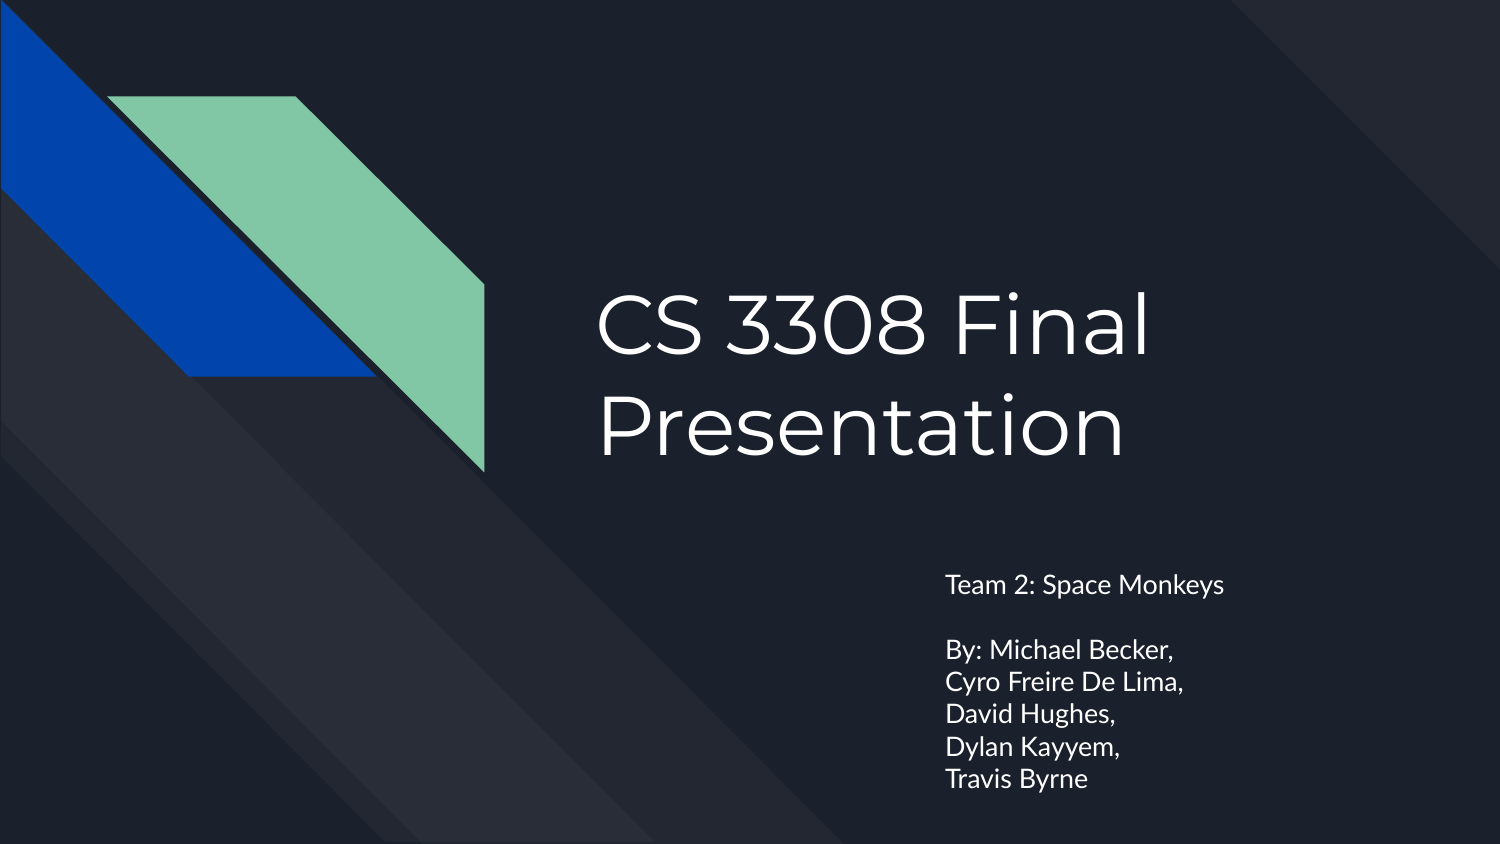

# CS 3308 Final Presentation
Team 2: Space Monkeys

By: Michael Becker,
Cyro Freire De Lima,
David Hughes,
Dylan Kayyem,
Travis Byrne